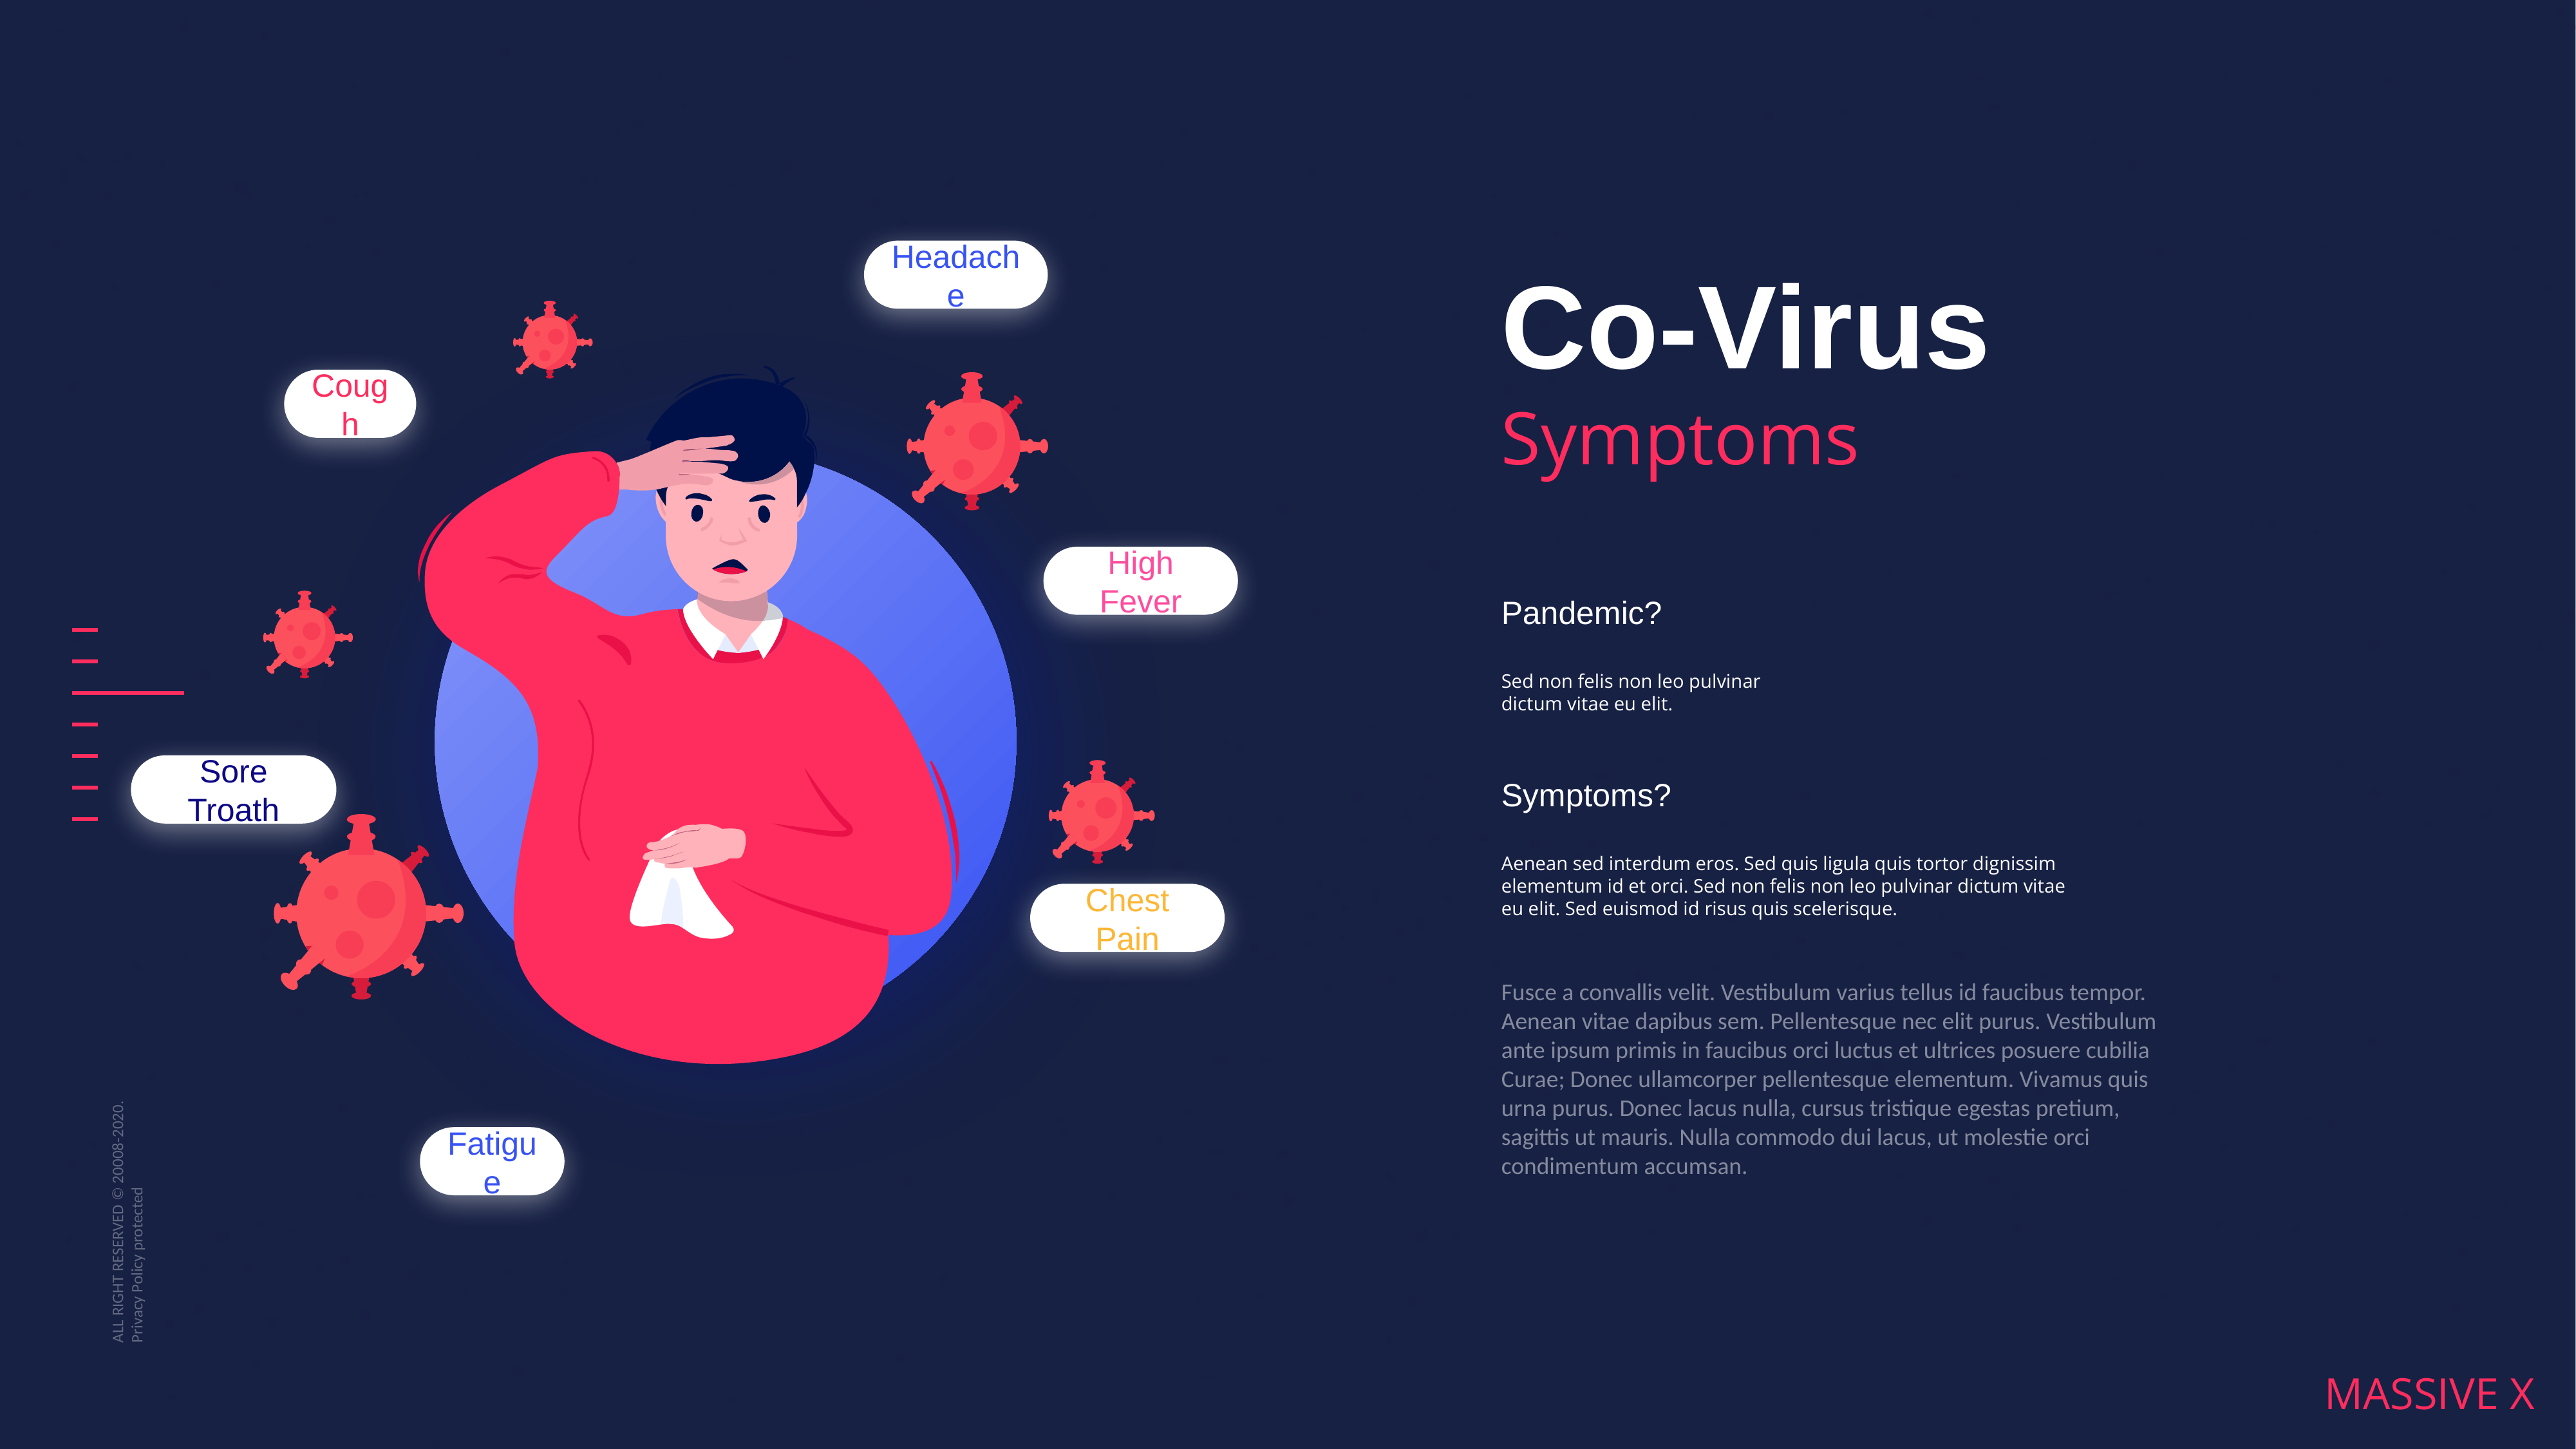

Headache
Co-Virus Symptoms

Cough

High Fever
Pandemic?

Sed non felis non leo pulvinar dictum vitae eu elit.

Sore Troath

Symptoms?

Aenean sed interdum eros. Sed quis ligula quis tortor dignissim elementum id et orci. Sed non felis non leo pulvinar dictum vitae eu elit. Sed euismod id risus quis scelerisque.

Chest Pain
Fusce a convallis velit. Vestibulum varius tellus id faucibus tempor. Aenean vitae dapibus sem. Pellentesque nec elit purus. Vestibulum ante ipsum primis in faucibus orci luctus et ultrices posuere cubilia Curae; Donec ullamcorper pellentesque elementum. Vivamus quis urna purus. Donec lacus nulla, cursus tristique egestas pretium, sagittis ut mauris. Nulla commodo dui lacus, ut molestie orci condimentum accumsan.
Fatigue
ALL RIGHT RESERVED © 20008-2020.
Privacy Policy protected